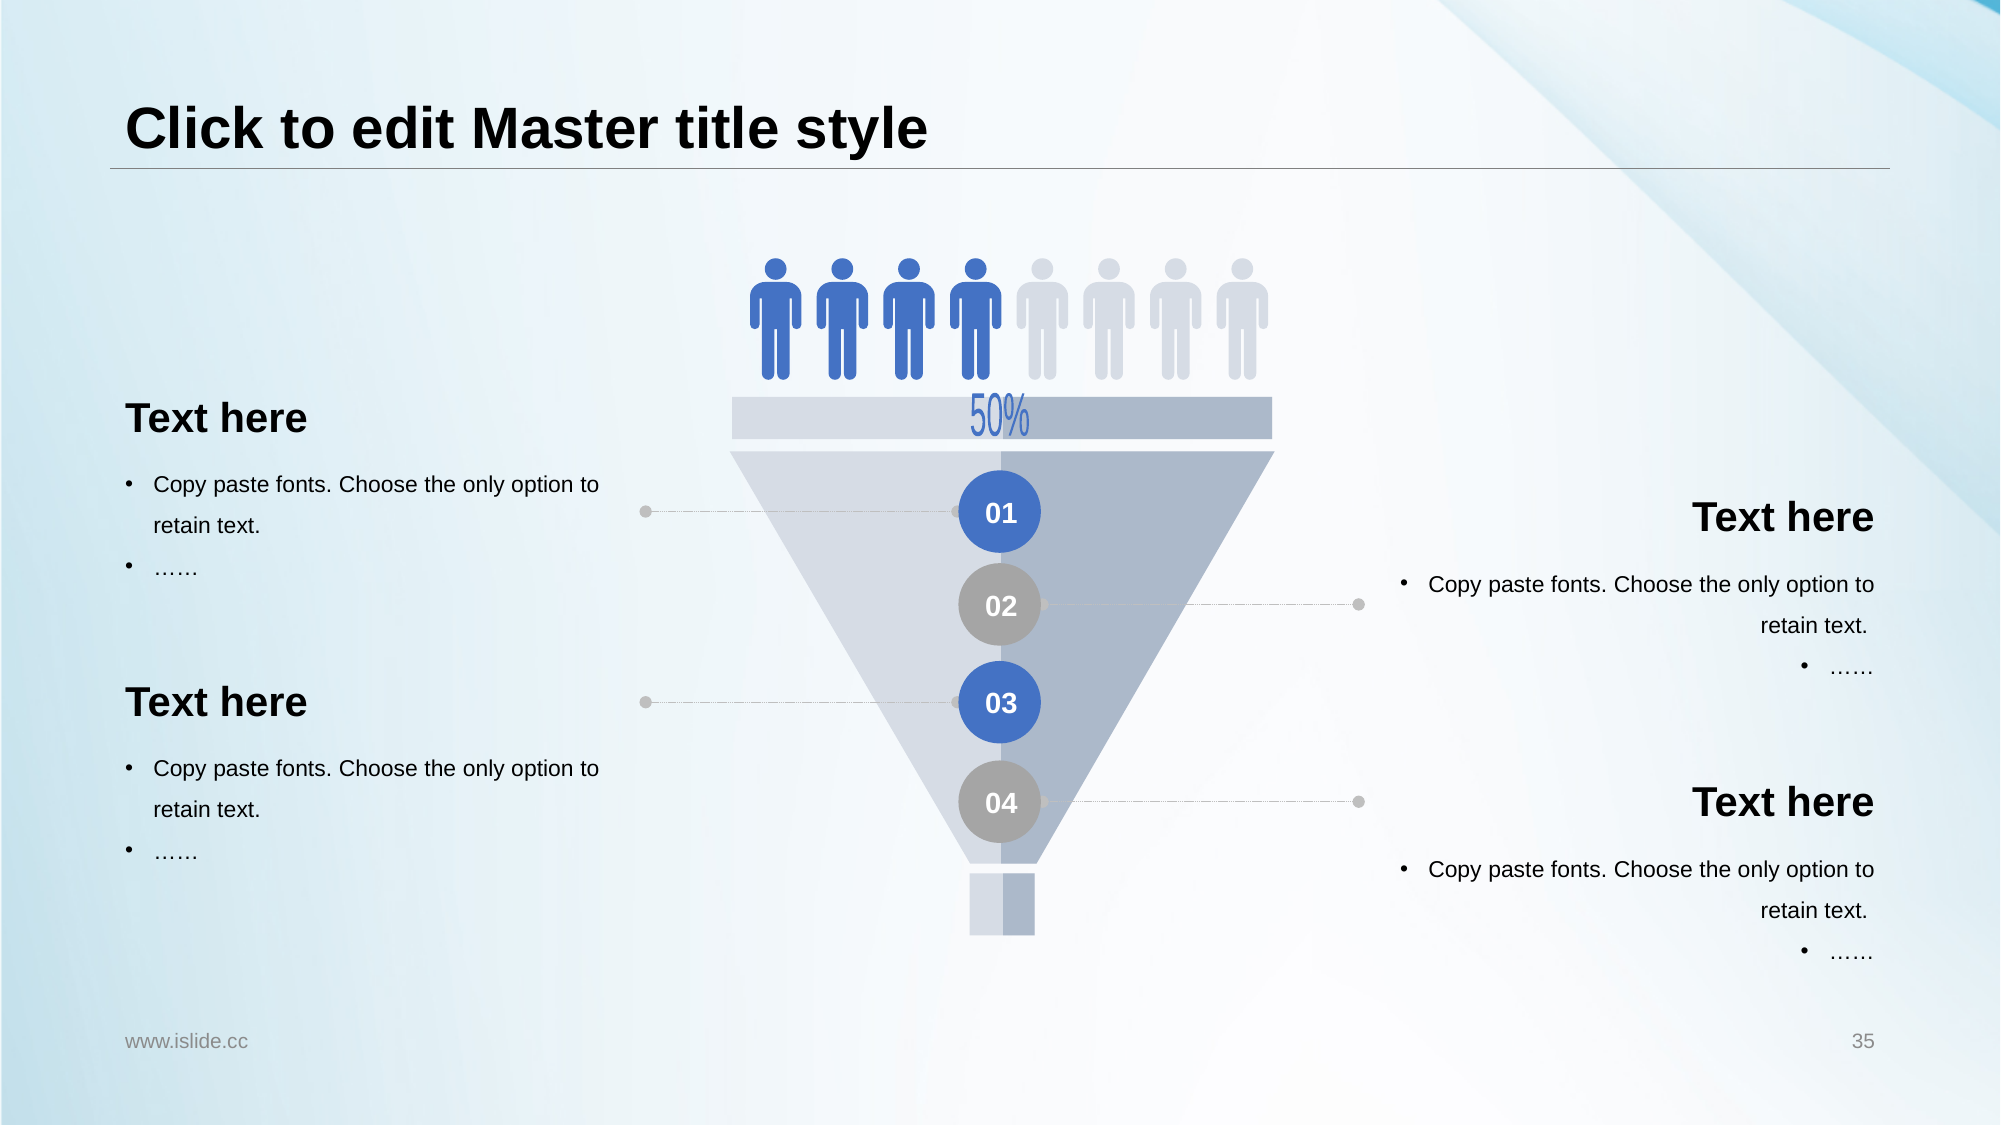

# Click to edit Master title style

Text here
50%

Copy paste fonts. Choose the only option to retain text.
……

01
Text here
Copy paste fonts. Choose the only option to retain text.
……
02
Text here
03
Copy paste fonts. Choose the only option to retain text.
……
04
Text here
Copy paste fonts. Choose the only option to retain text.
……

www.islide.cc
35